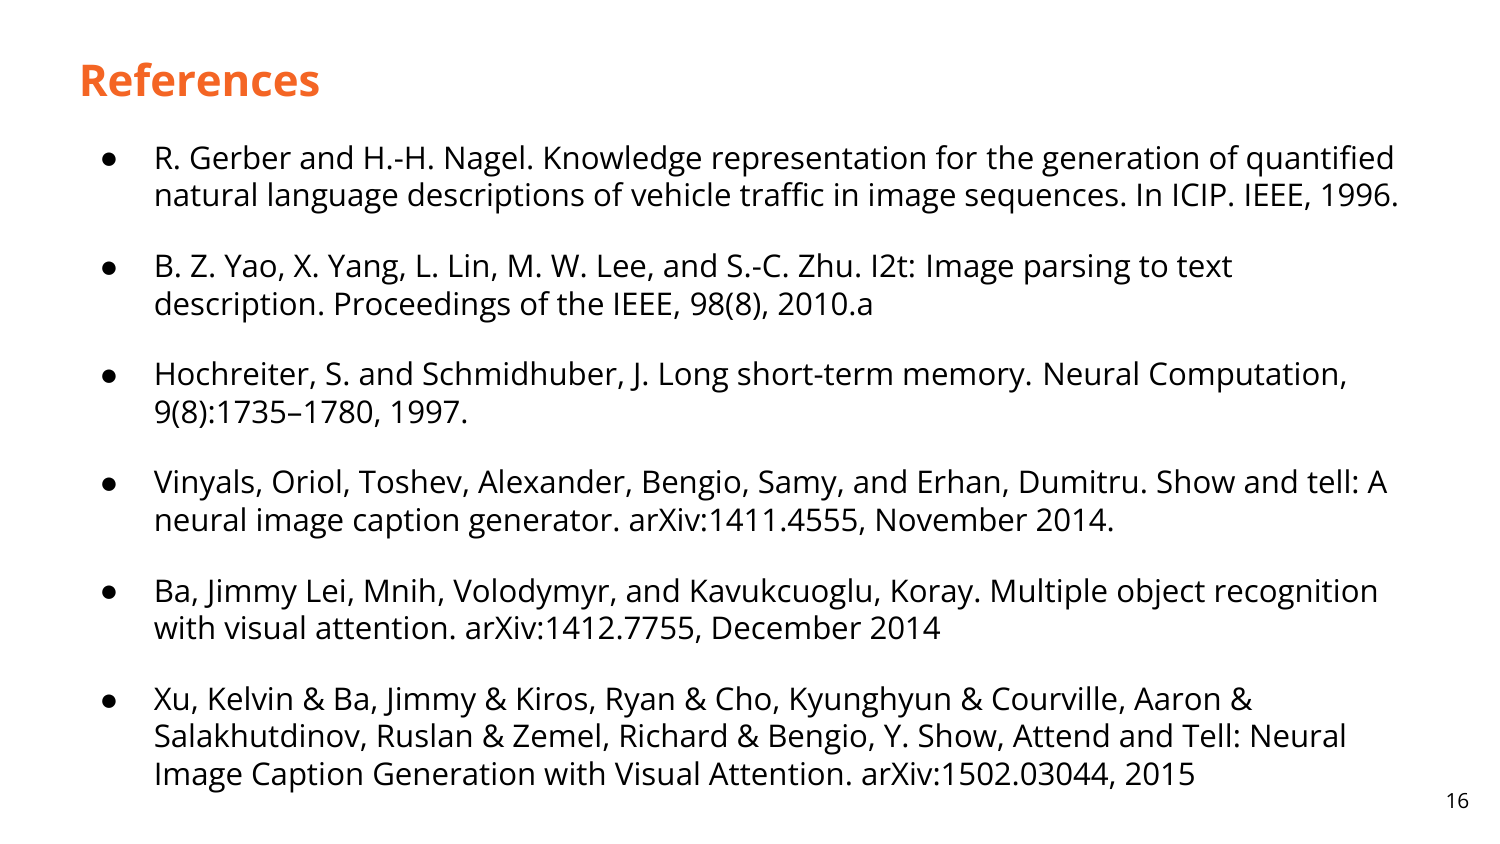

References
R. Gerber and H.-H. Nagel. Knowledge representation for the generation of quantified natural language descriptions of vehicle traffic in image sequences. In ICIP. IEEE, 1996.
B. Z. Yao, X. Yang, L. Lin, M. W. Lee, and S.-C. Zhu. I2t: Image parsing to text description. Proceedings of the IEEE, 98(8), 2010.a
Hochreiter, S. and Schmidhuber, J. Long short-term memory. Neural Computation, 9(8):1735–1780, 1997.
Vinyals, Oriol, Toshev, Alexander, Bengio, Samy, and Erhan, Dumitru. Show and tell: A neural image caption generator. arXiv:1411.4555, November 2014.
Ba, Jimmy Lei, Mnih, Volodymyr, and Kavukcuoglu, Koray. Multiple object recognition with visual attention. arXiv:1412.7755, December 2014
Xu, Kelvin & Ba, Jimmy & Kiros, Ryan & Cho, Kyunghyun & Courville, Aaron & Salakhutdinov, Ruslan & Zemel, Richard & Bengio, Y. Show, Attend and Tell: Neural Image Caption Generation with Visual Attention. arXiv:1502.03044, 2015

16